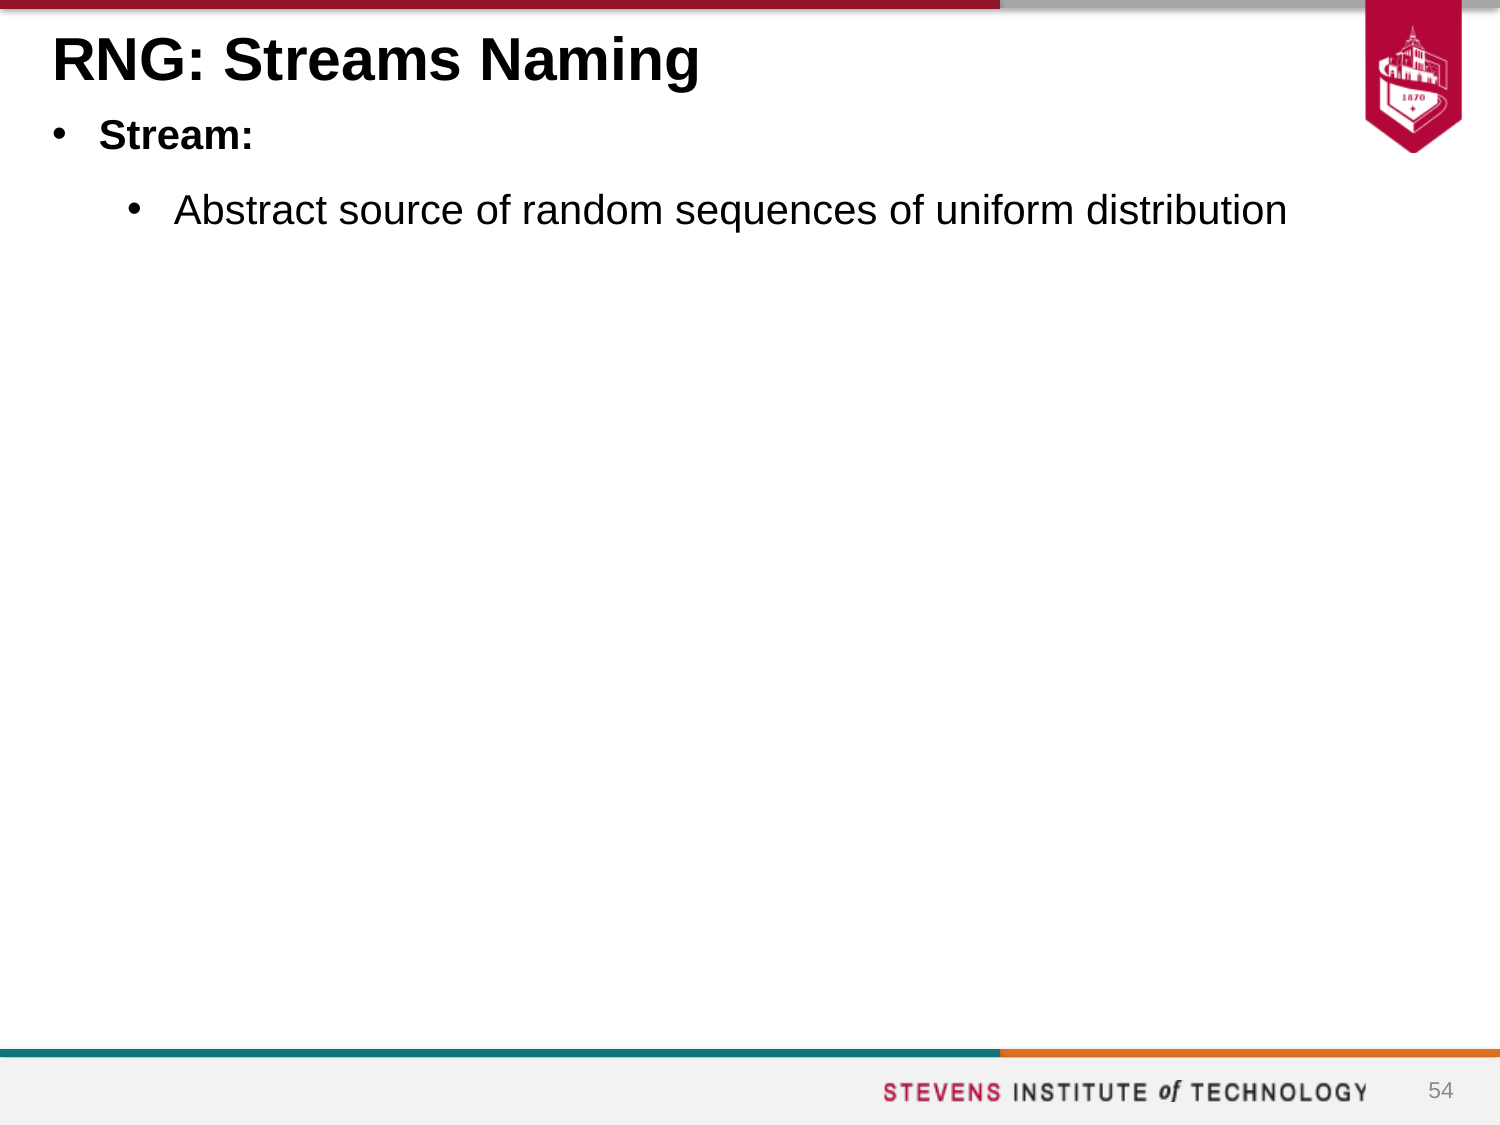

# RNG: Streams Naming
Stream:
Abstract source of random sequences of uniform distribution
54